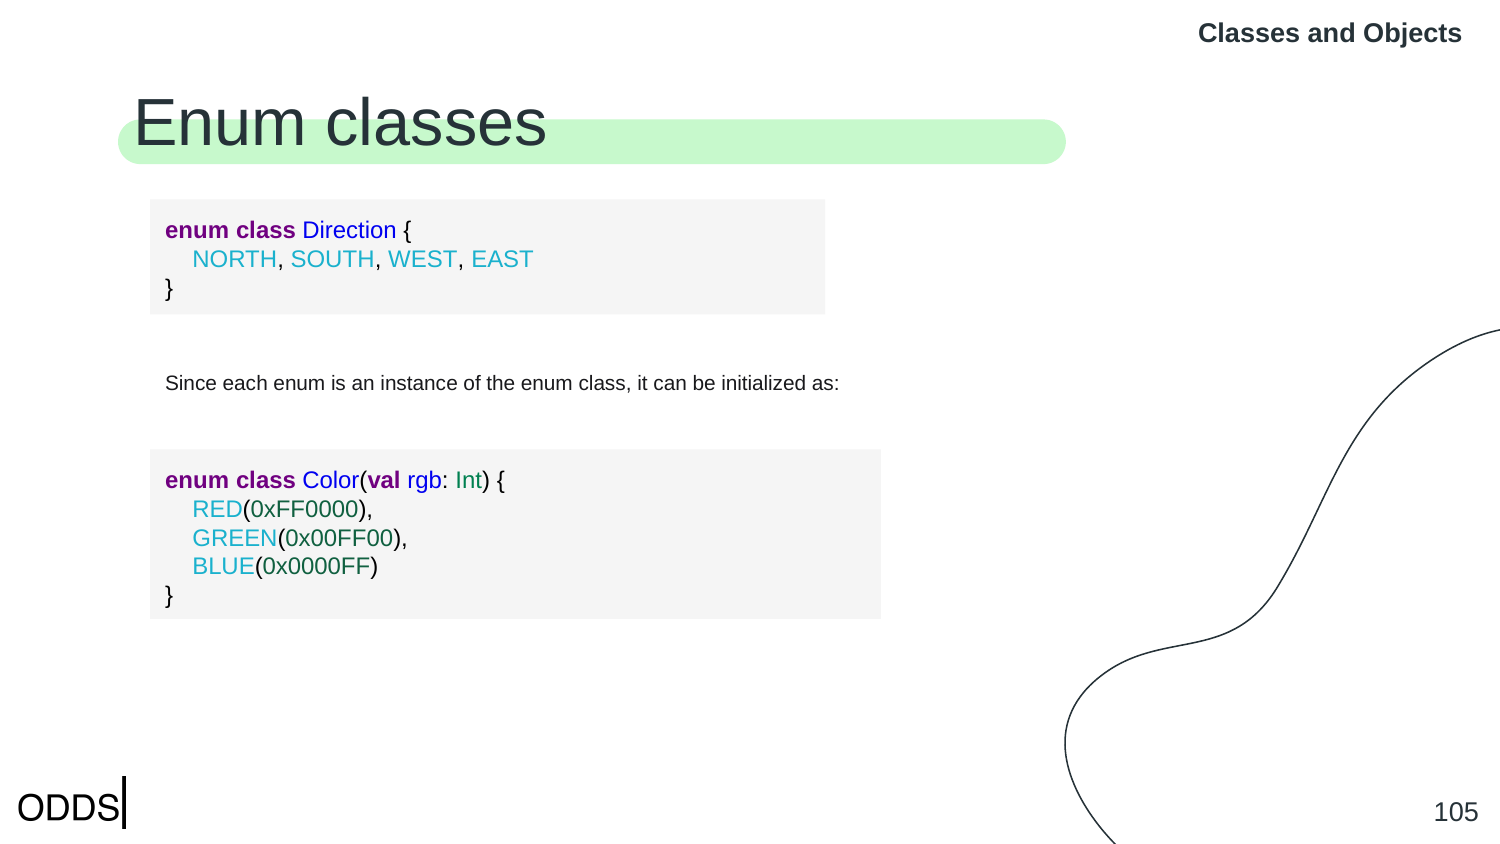

Classes and Objects

# Enum classes﻿
enum class Direction {
    NORTH, SOUTH, WEST, EAST
}
Since each enum is an instance of the enum class, it can be initialized as:
enum class Color(val rgb: Int) {
    RED(0xFF0000),
    GREEN(0x00FF00),
    BLUE(0x0000FF)
}
105